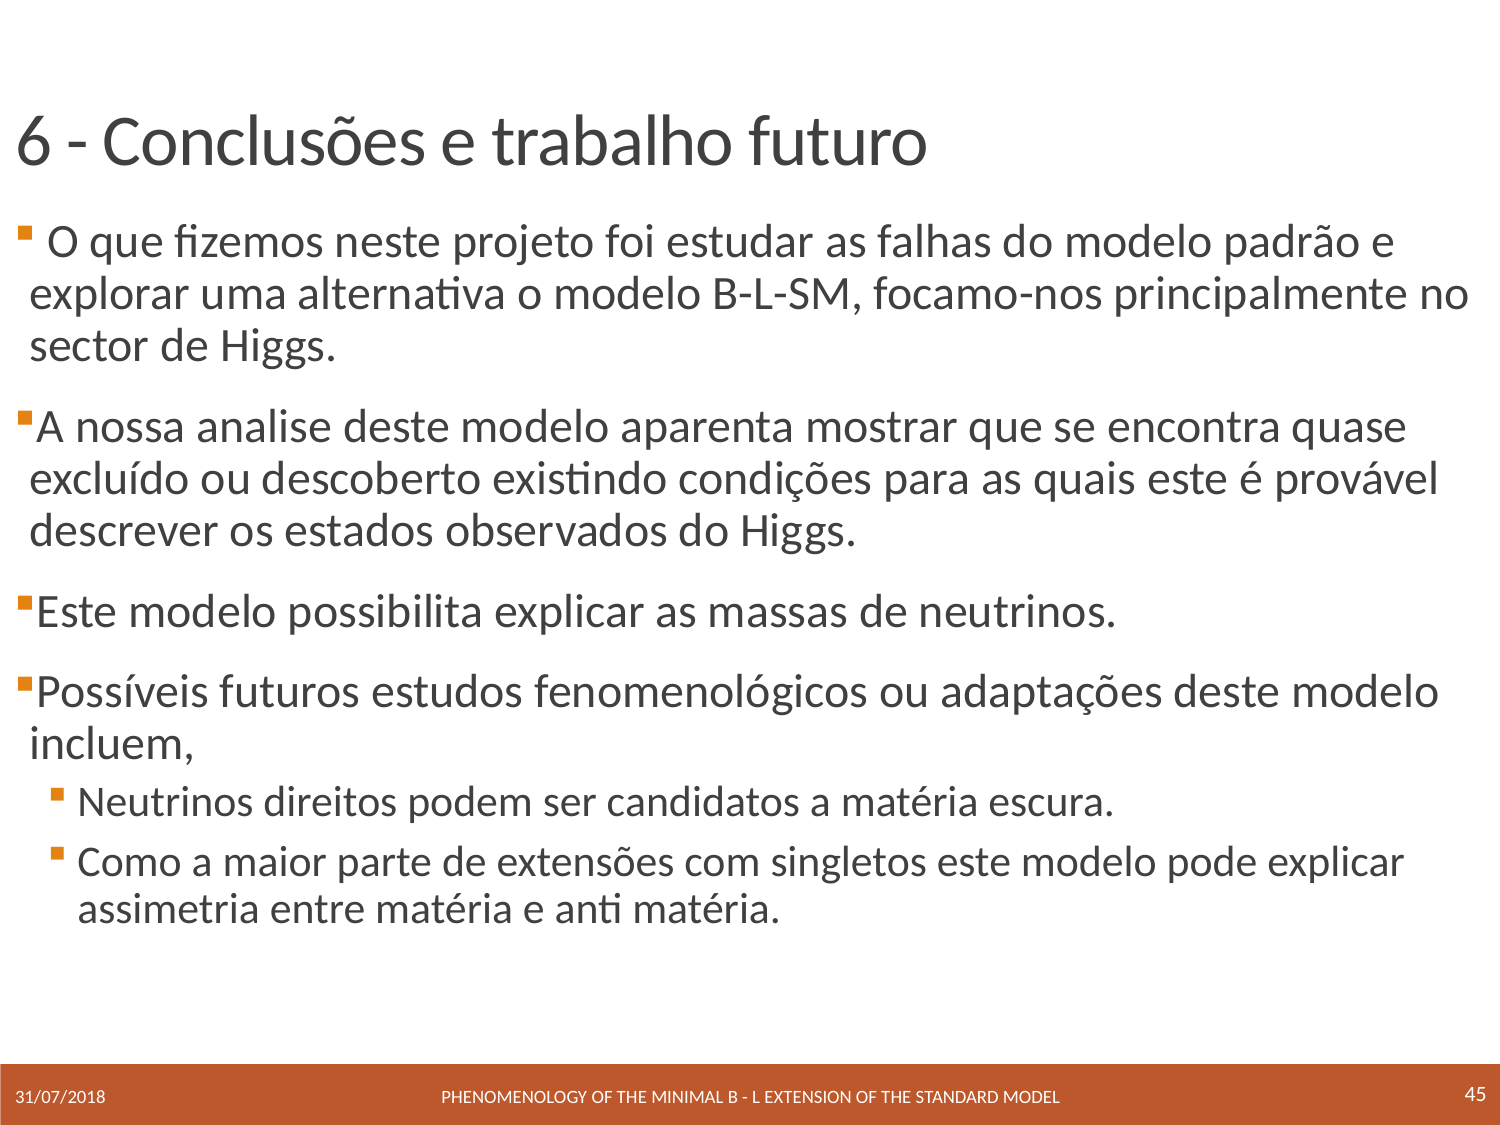

# 6 - Conclusões e trabalho futuro
 O que fizemos neste projeto foi estudar as falhas do modelo padrão e explorar uma alternativa o modelo B-L-SM, focamo-nos principalmente no sector de Higgs.
A nossa analise deste modelo aparenta mostrar que se encontra quase excluído ou descoberto existindo condições para as quais este é provável descrever os estados observados do Higgs.
Este modelo possibilita explicar as massas de neutrinos.
Possíveis futuros estudos fenomenológicos ou adaptações deste modelo incluem,
Neutrinos direitos podem ser candidatos a matéria escura.
Como a maior parte de extensões com singletos este modelo pode explicar assimetria entre matéria e anti matéria.

45
Phenomenology of the minimal B - L extension of the Standard Model
31/07/2018